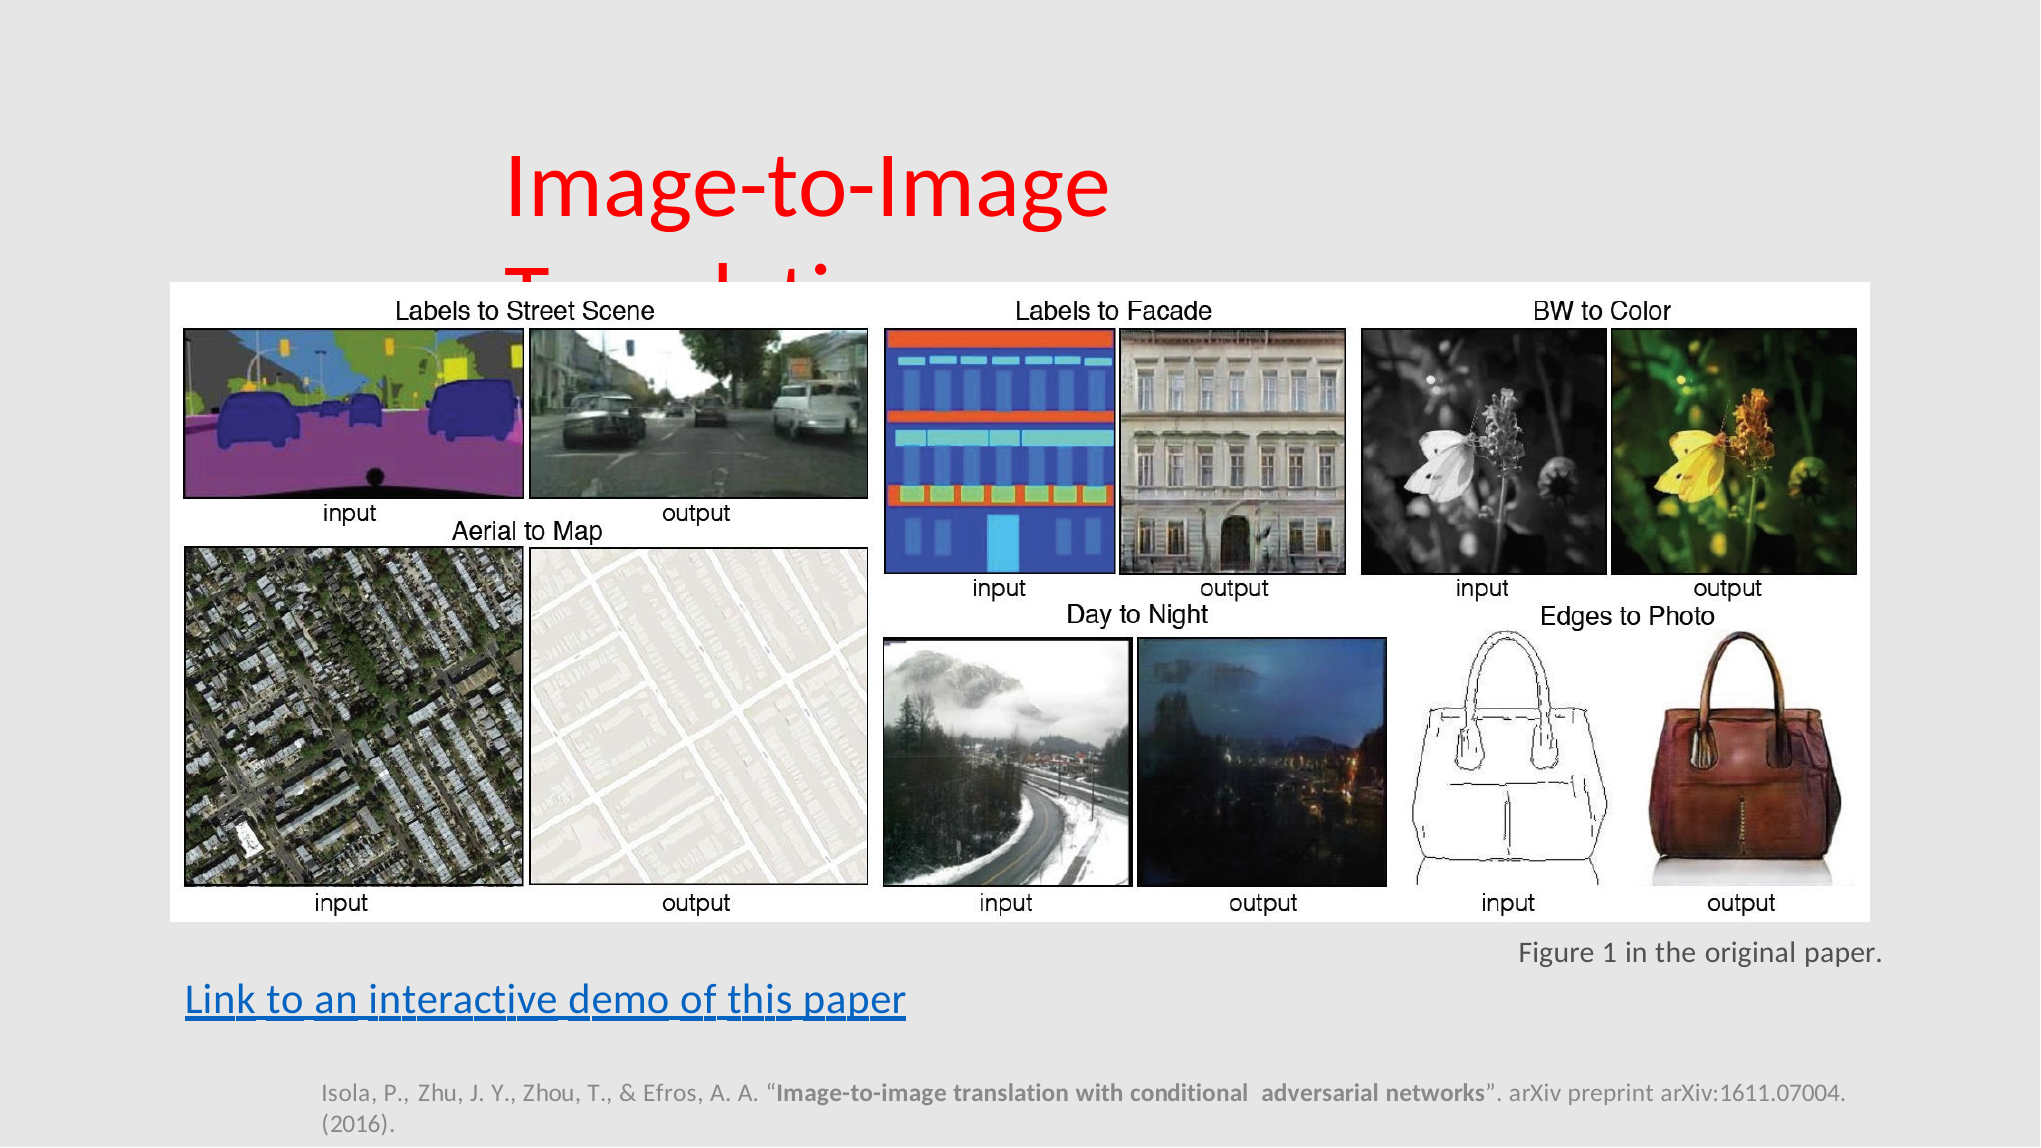

Image-to-Image Translation

Figure 1 in the original paper.
Link to an interactive demo of this paper
Isola, P., Zhu, J. Y., Zhou, T., & Efros, A. A. “Image-to-image translation with conditional  adversarial networks”. arXiv preprint arXiv:1611.07004.  (2016).